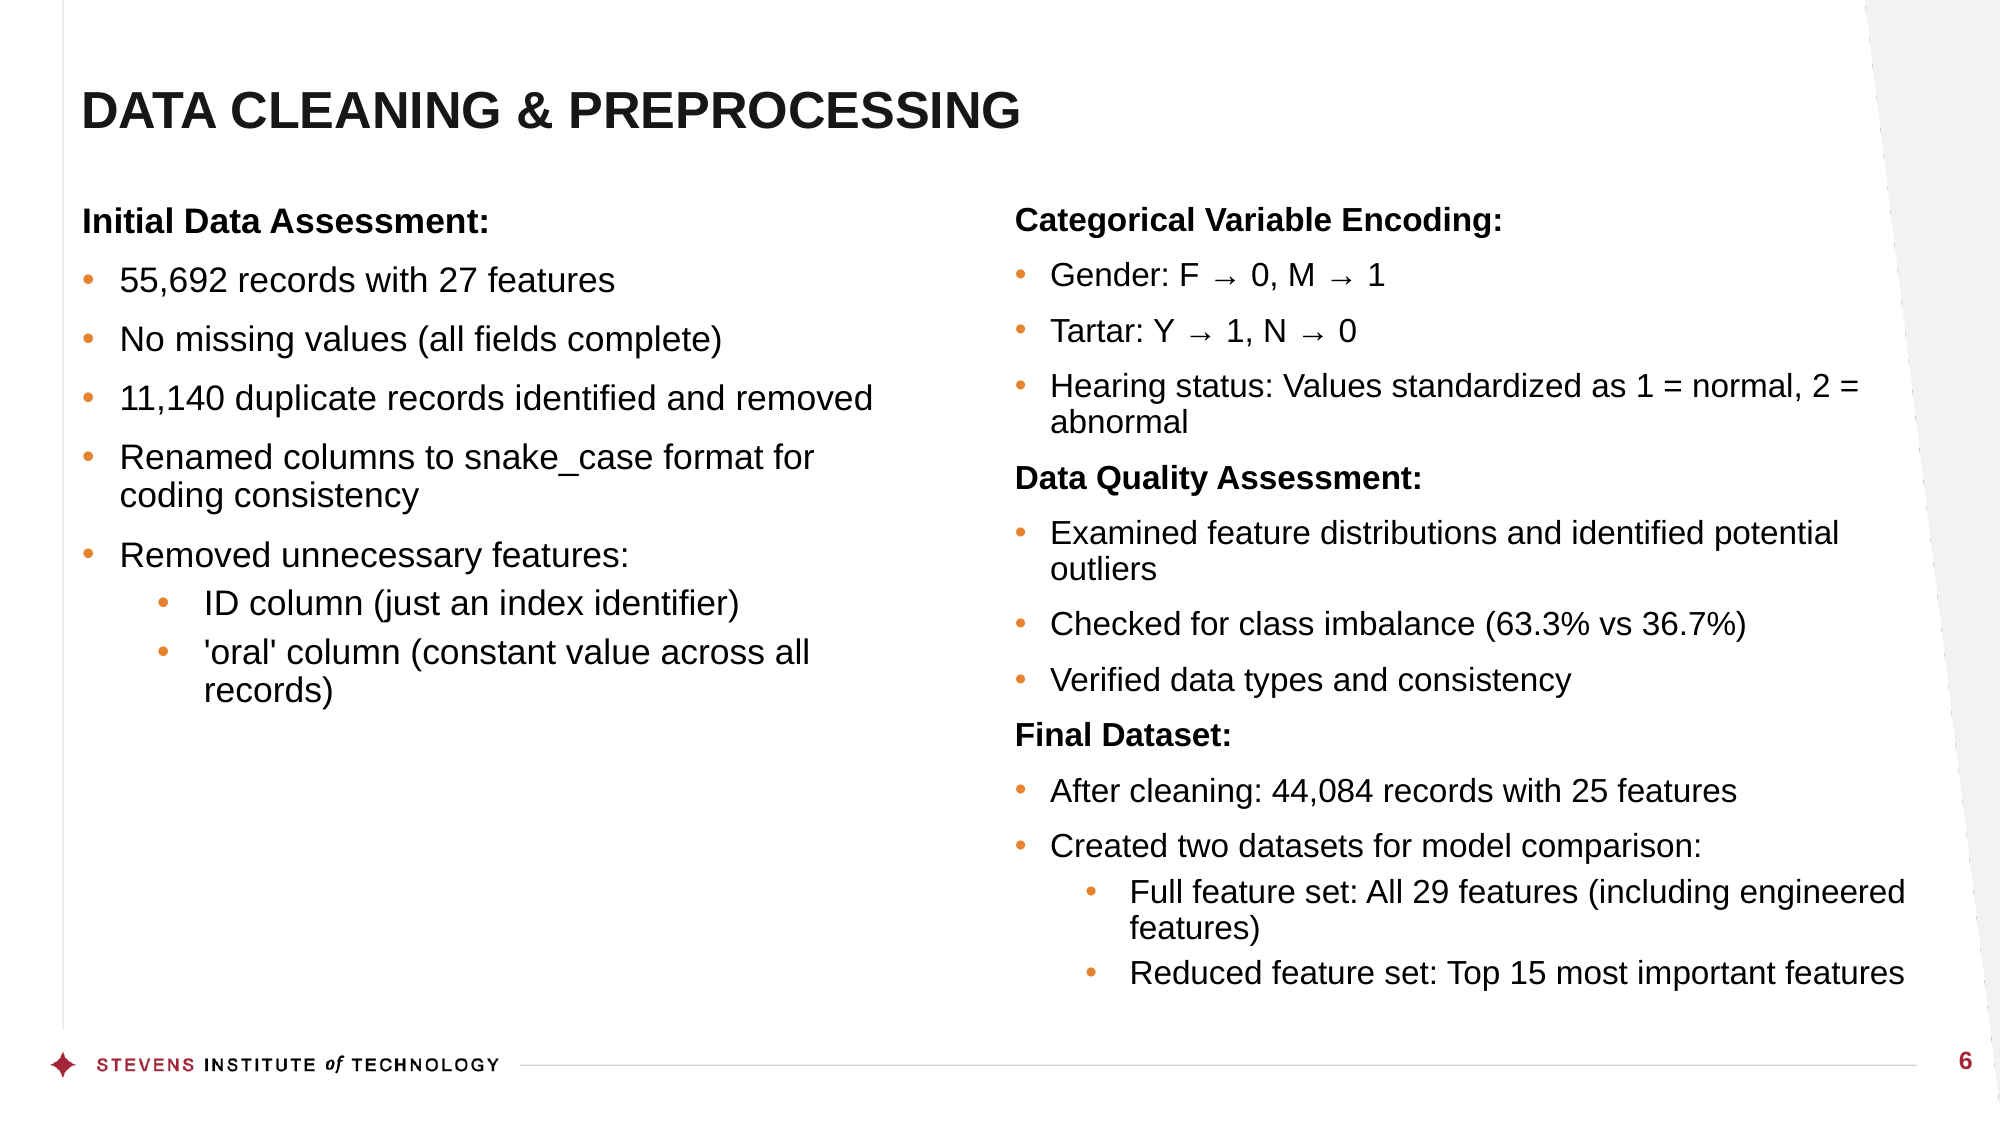

# DATA CLEANING & PREPROCESSING
Initial Data Assessment:
55,692 records with 27 features
No missing values (all fields complete)
11,140 duplicate records identified and removed
Renamed columns to snake_case format for coding consistency
Removed unnecessary features:
ID column (just an index identifier)
'oral' column (constant value across all records)
Categorical Variable Encoding:
Gender: F → 0, M → 1
Tartar: Y → 1, N → 0
Hearing status: Values standardized as 1 = normal, 2 = abnormal
Data Quality Assessment:
Examined feature distributions and identified potential outliers
Checked for class imbalance (63.3% vs 36.7%)
Verified data types and consistency
Final Dataset:
After cleaning: 44,084 records with 25 features
Created two datasets for model comparison:
Full feature set: All 29 features (including engineered features)
Reduced feature set: Top 15 most important features
6